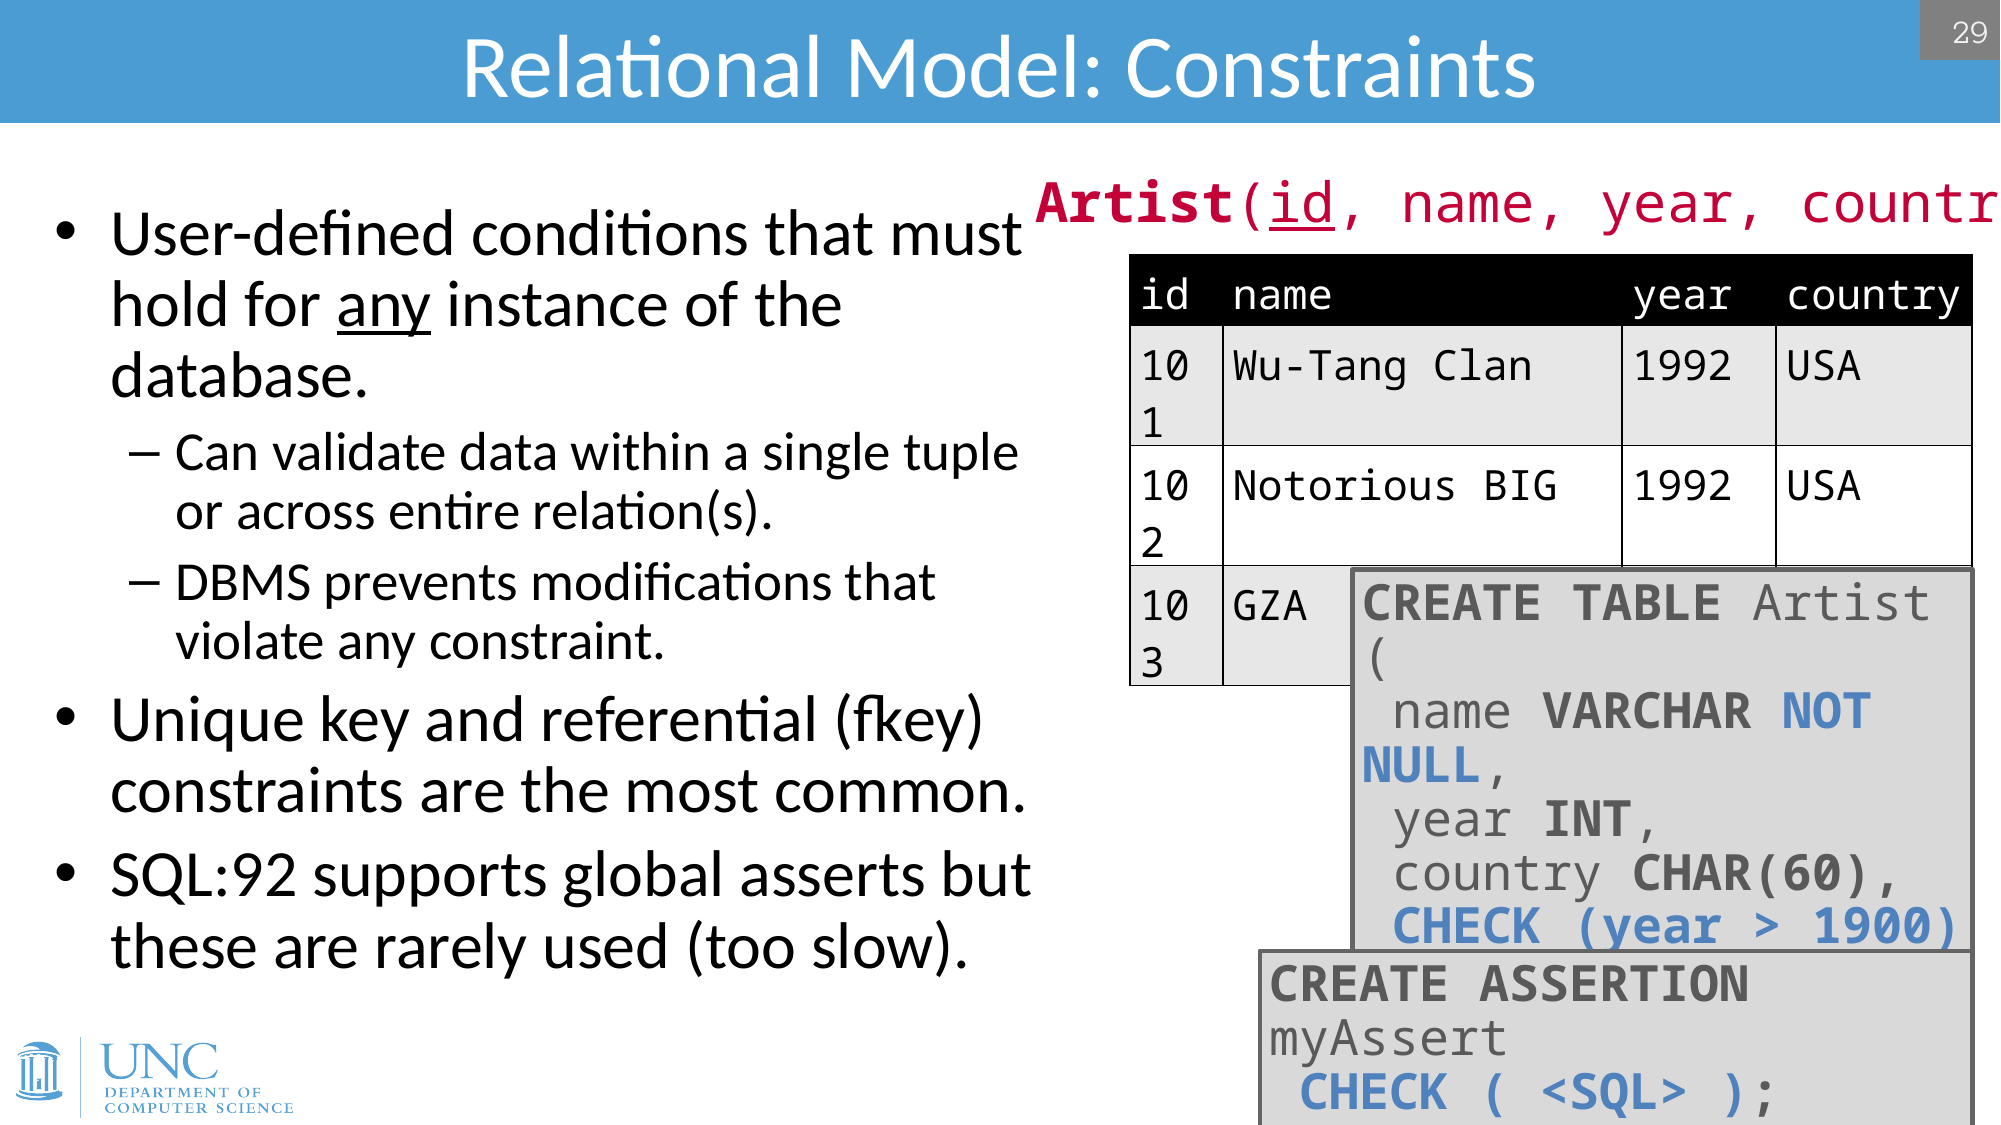

# Relational Model: Constraints
29
Artist(id, name, year, country)
User-defined conditions that must hold for any instance of the database.
Can validate data within a single tuple
or across entire relation(s).
DBMS prevents modifications that
violate any constraint.
Unique key and referential (fkey) constraints are the most common.
SQL:92 supports global asserts but these are rarely used (too slow).
| id | name | year | country |
| --- | --- | --- | --- |
| 101 | Wu-Tang Clan | 1992 | USA |
| 102 | Notorious BIG | 1992 | USA |
| 103 | GZA | 1990 | USA |
CREATE TABLE Artist (
 name VARCHAR NOT NULL,
 year INT,
 country CHAR(60),
 CHECK (year > 1900)
);
CREATE ASSERTION myAssert
 CHECK ( <SQL> );